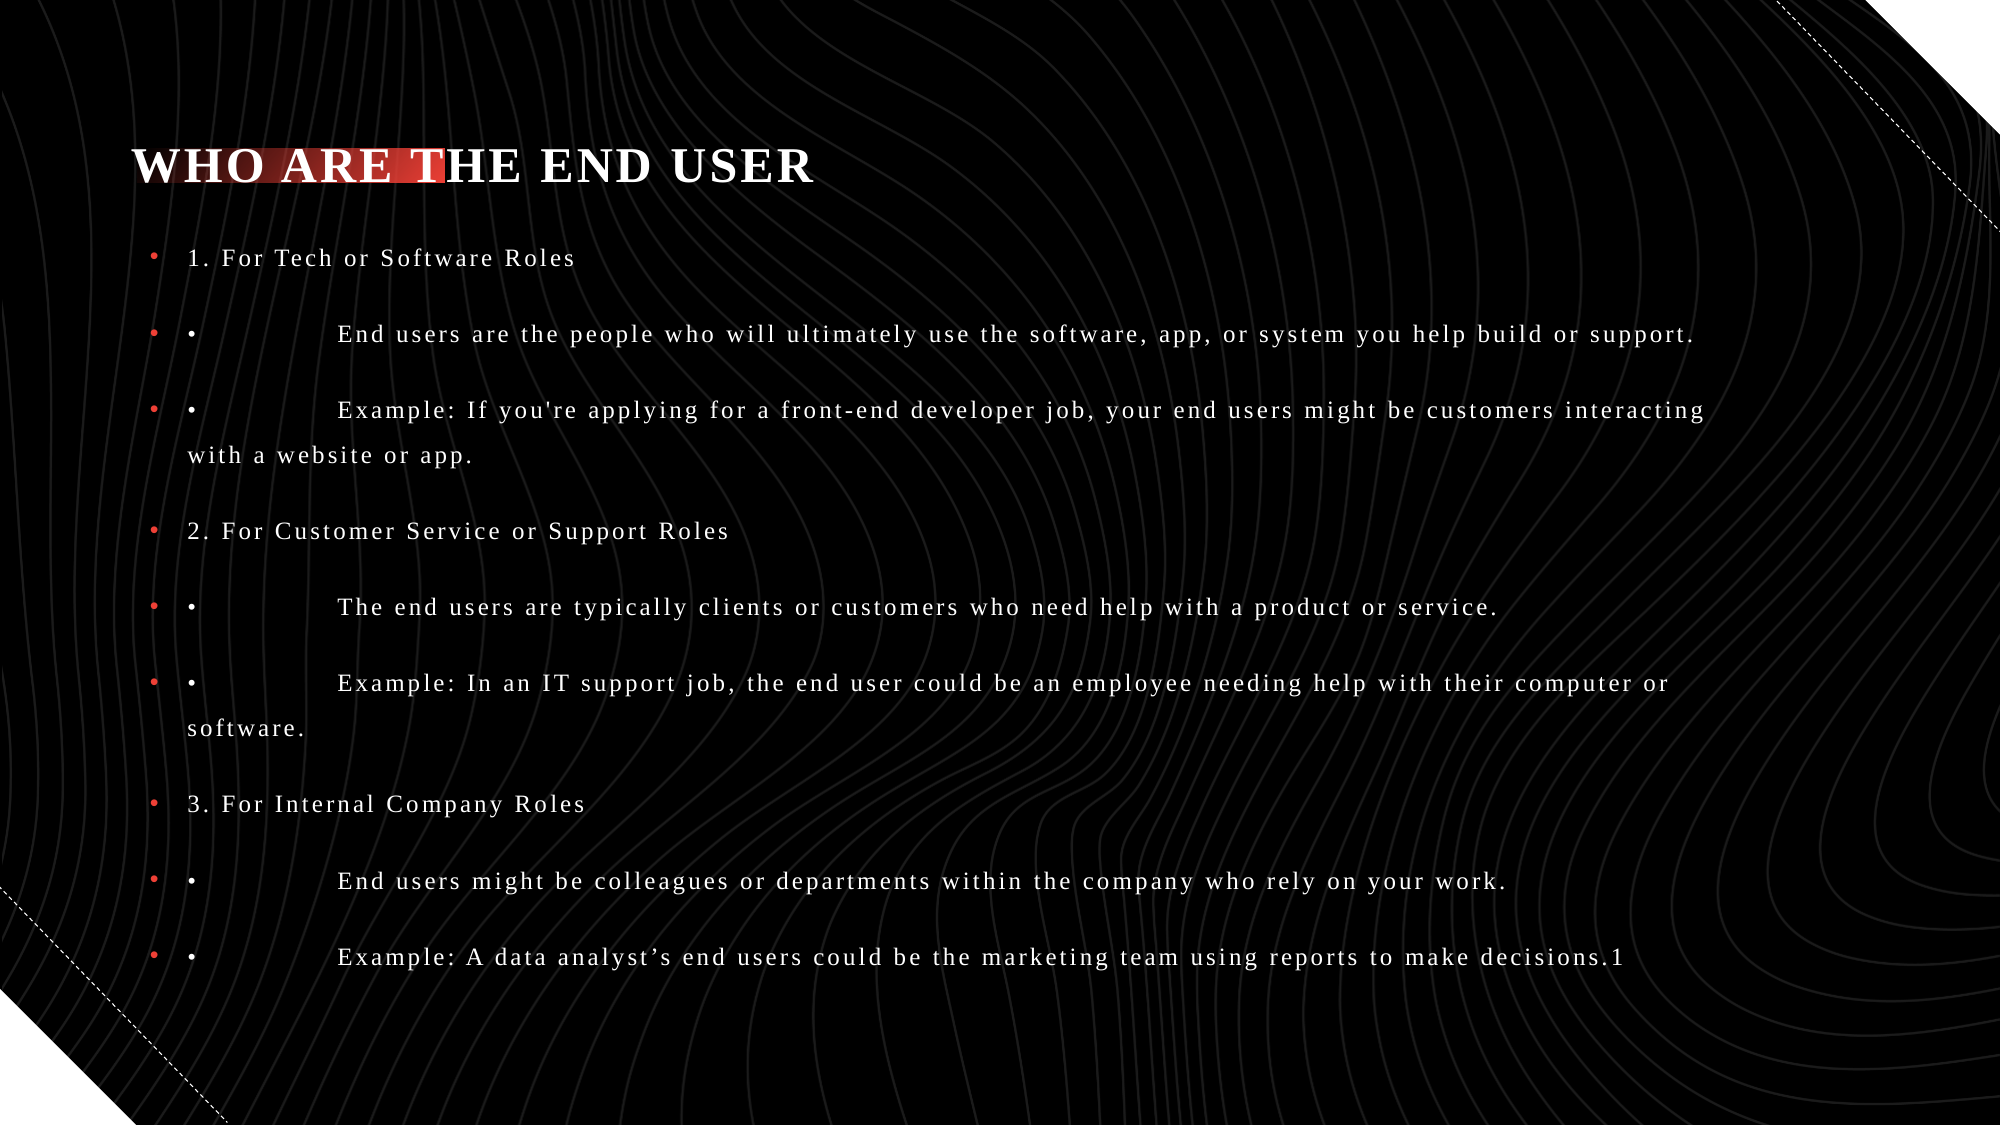

# WHO ARE THE END USER
1. For Tech or Software Roles
• 	End users are the people who will ultimately use the software, app, or system you help build or support.
• 	Example: If you're applying for a front-end developer job, your end users might be customers interacting with a website or app.
2. For Customer Service or Support Roles
• 	The end users are typically clients or customers who need help with a product or service.
• 	Example: In an IT support job, the end user could be an employee needing help with their computer or software.
3. For Internal Company Roles
• 	End users might be colleagues or departments within the company who rely on your work.
• 	Example: A data analyst’s end users could be the marketing team using reports to make decisions.1